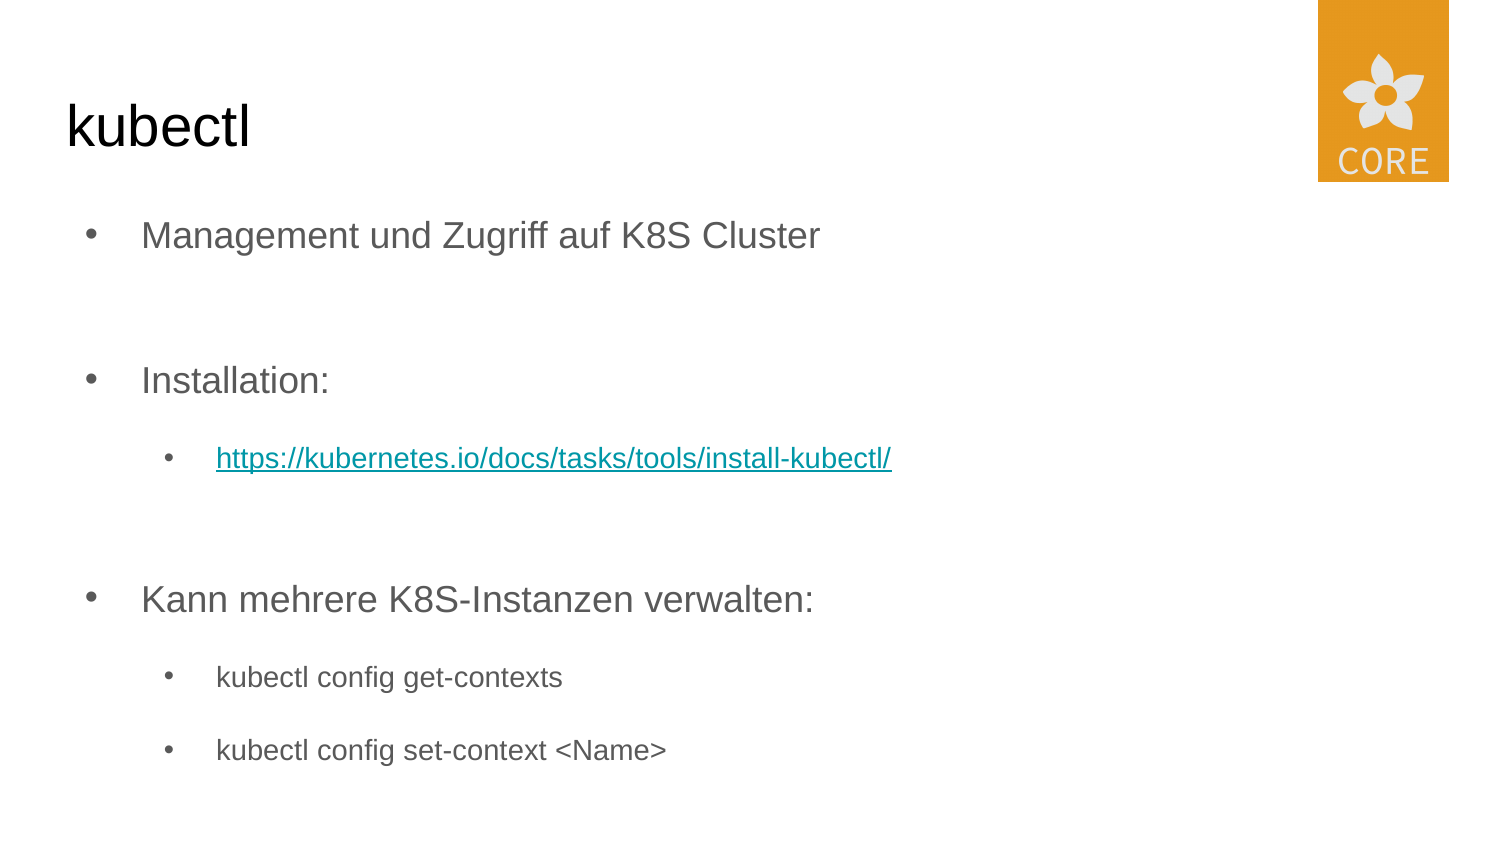

# kubectl
Management und Zugriff auf K8S Cluster

Installation:
https://kubernetes.io/docs/tasks/tools/install-kubectl/

Kann mehrere K8S-Instanzen verwalten:
kubectl config get-contexts
kubectl config set-context <Name>